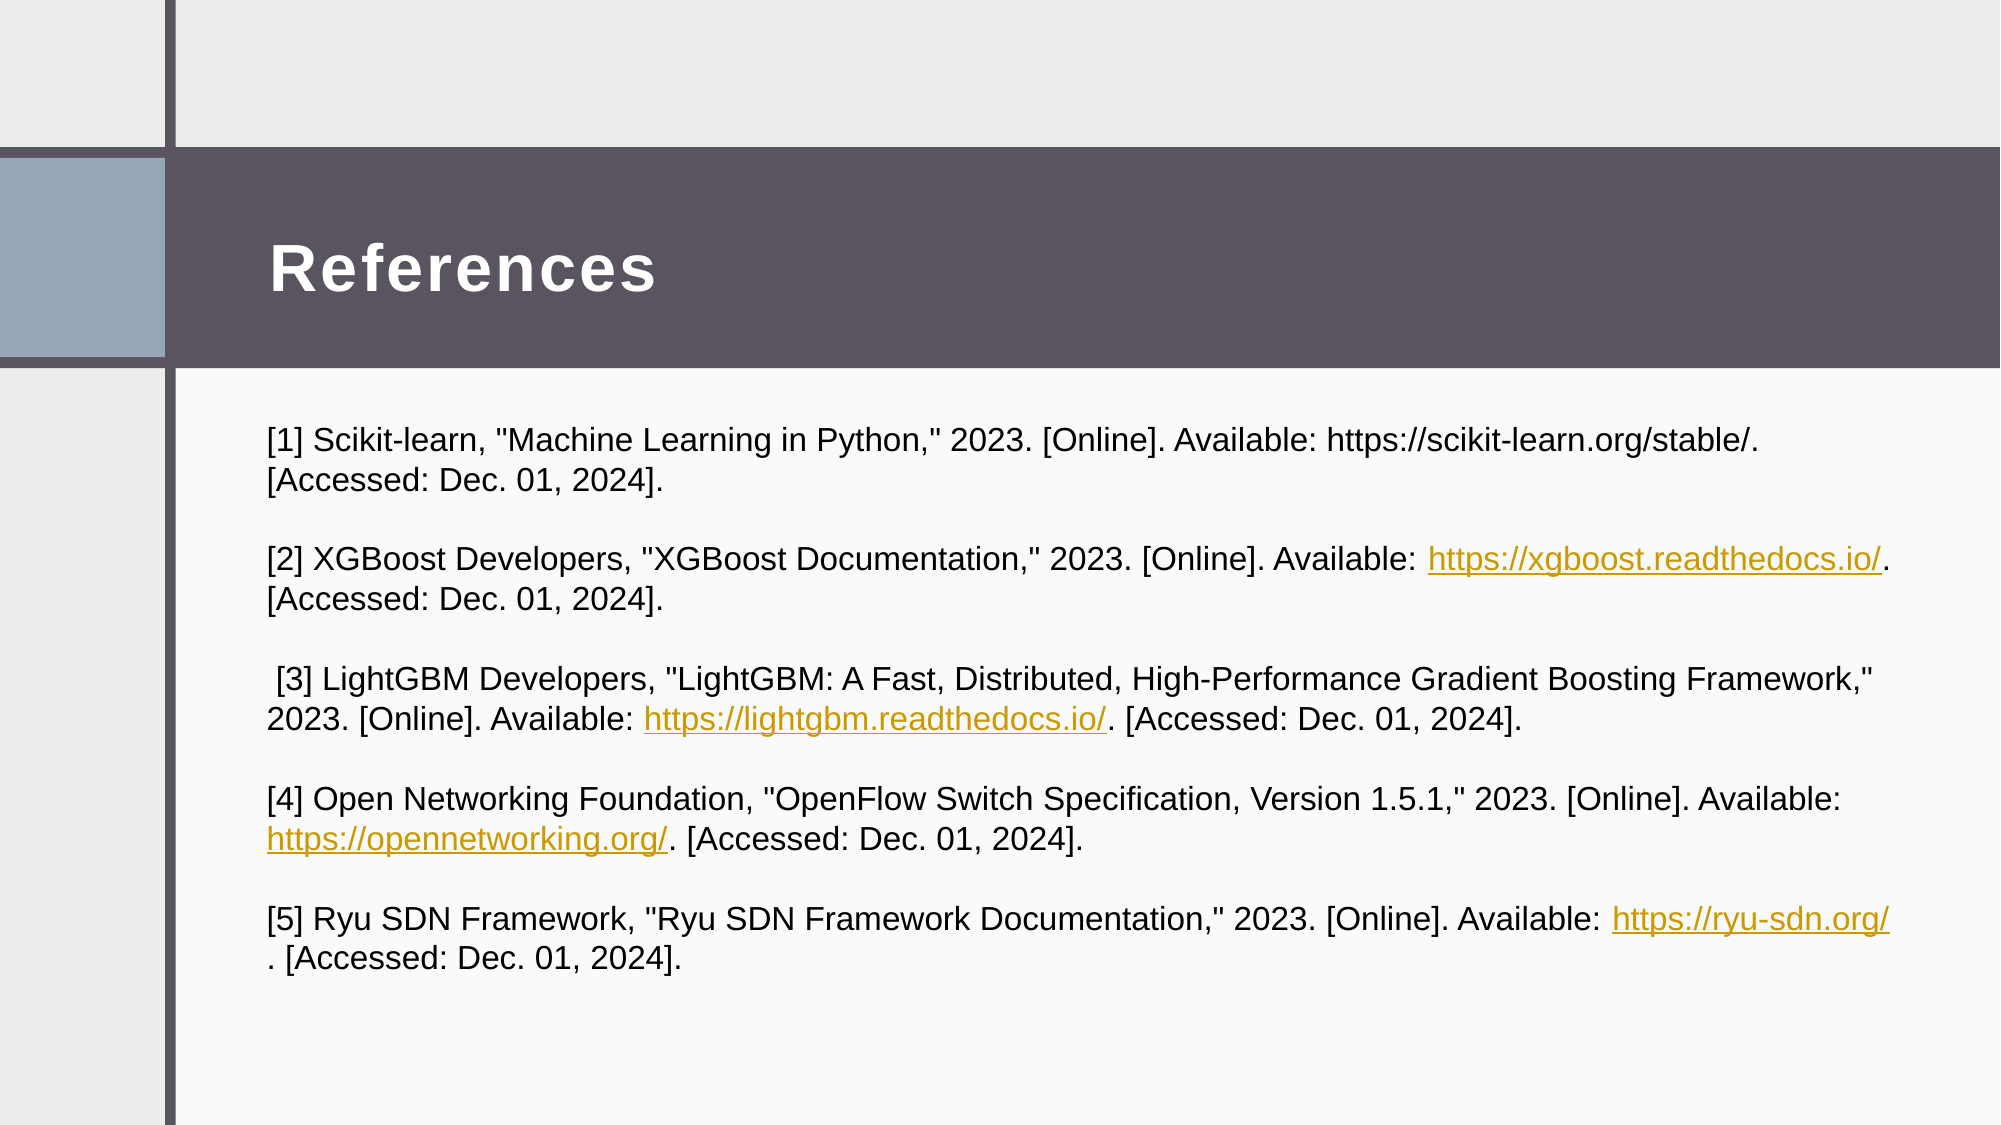

# References
[1] Scikit-learn, "Machine Learning in Python," 2023. [Online]. Available: https://scikit-learn.org/stable/. [Accessed: Dec. 01, 2024].

[2] XGBoost Developers, "XGBoost Documentation," 2023. [Online]. Available: https://xgboost.readthedocs.io/. [Accessed: Dec. 01, 2024].

 [3] LightGBM Developers, "LightGBM: A Fast, Distributed, High-Performance Gradient Boosting Framework," 2023. [Online]. Available: https://lightgbm.readthedocs.io/. [Accessed: Dec. 01, 2024].

[4] Open Networking Foundation, "OpenFlow Switch Specification, Version 1.5.1," 2023. [Online]. Available: https://opennetworking.org/. [Accessed: Dec. 01, 2024].

[5] Ryu SDN Framework, "Ryu SDN Framework Documentation," 2023. [Online]. Available: https://ryu-sdn.org/. [Accessed: Dec. 01, 2024].